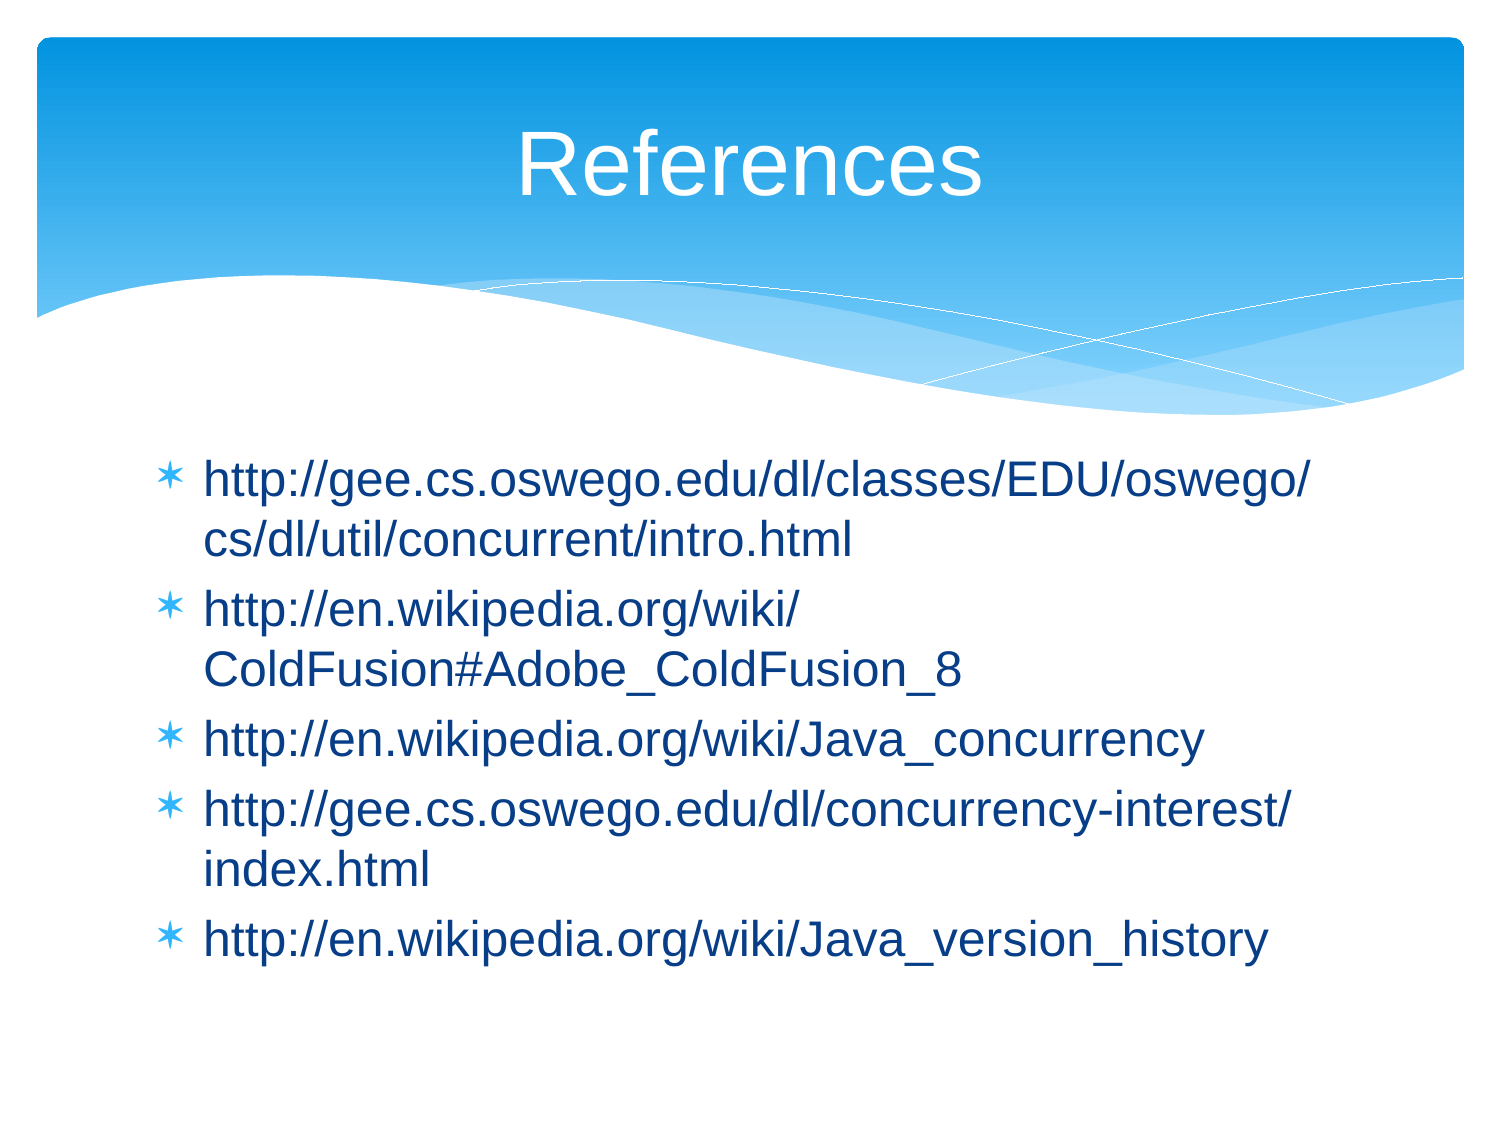

# References
http://gee.cs.oswego.edu/dl/classes/EDU/oswego/cs/dl/util/concurrent/intro.html
http://en.wikipedia.org/wiki/ColdFusion#Adobe_ColdFusion_8
http://en.wikipedia.org/wiki/Java_concurrency
http://gee.cs.oswego.edu/dl/concurrency-interest/index.html
http://en.wikipedia.org/wiki/Java_version_history